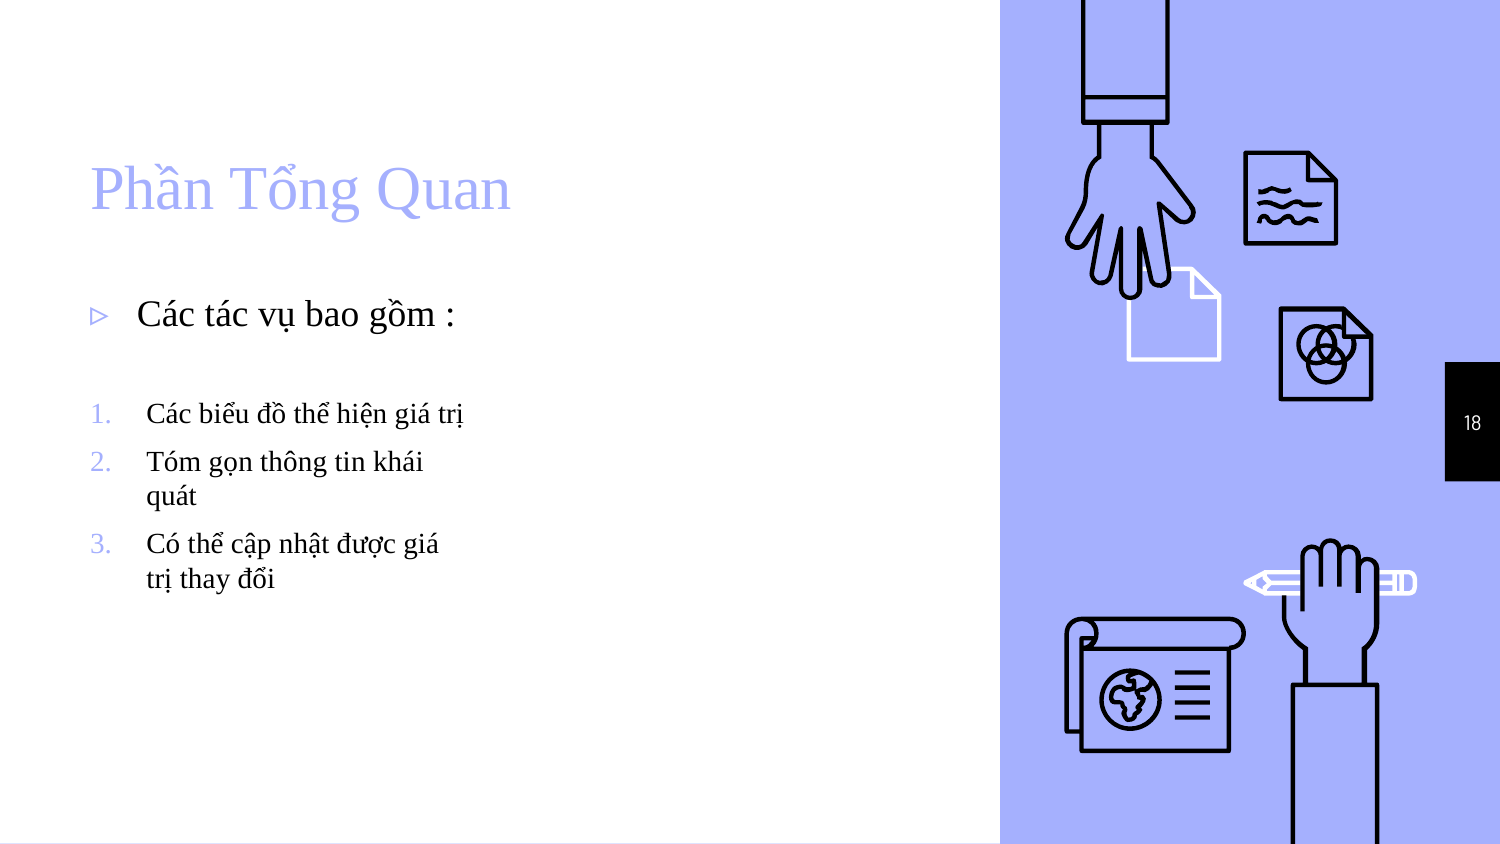

# Phần Tổng Quan
Các tác vụ bao gồm :

Các biểu đồ thể hiện giá trị
Tóm gọn thông tin khái quát
Có thể cập nhật được giá trị thay đổi

18